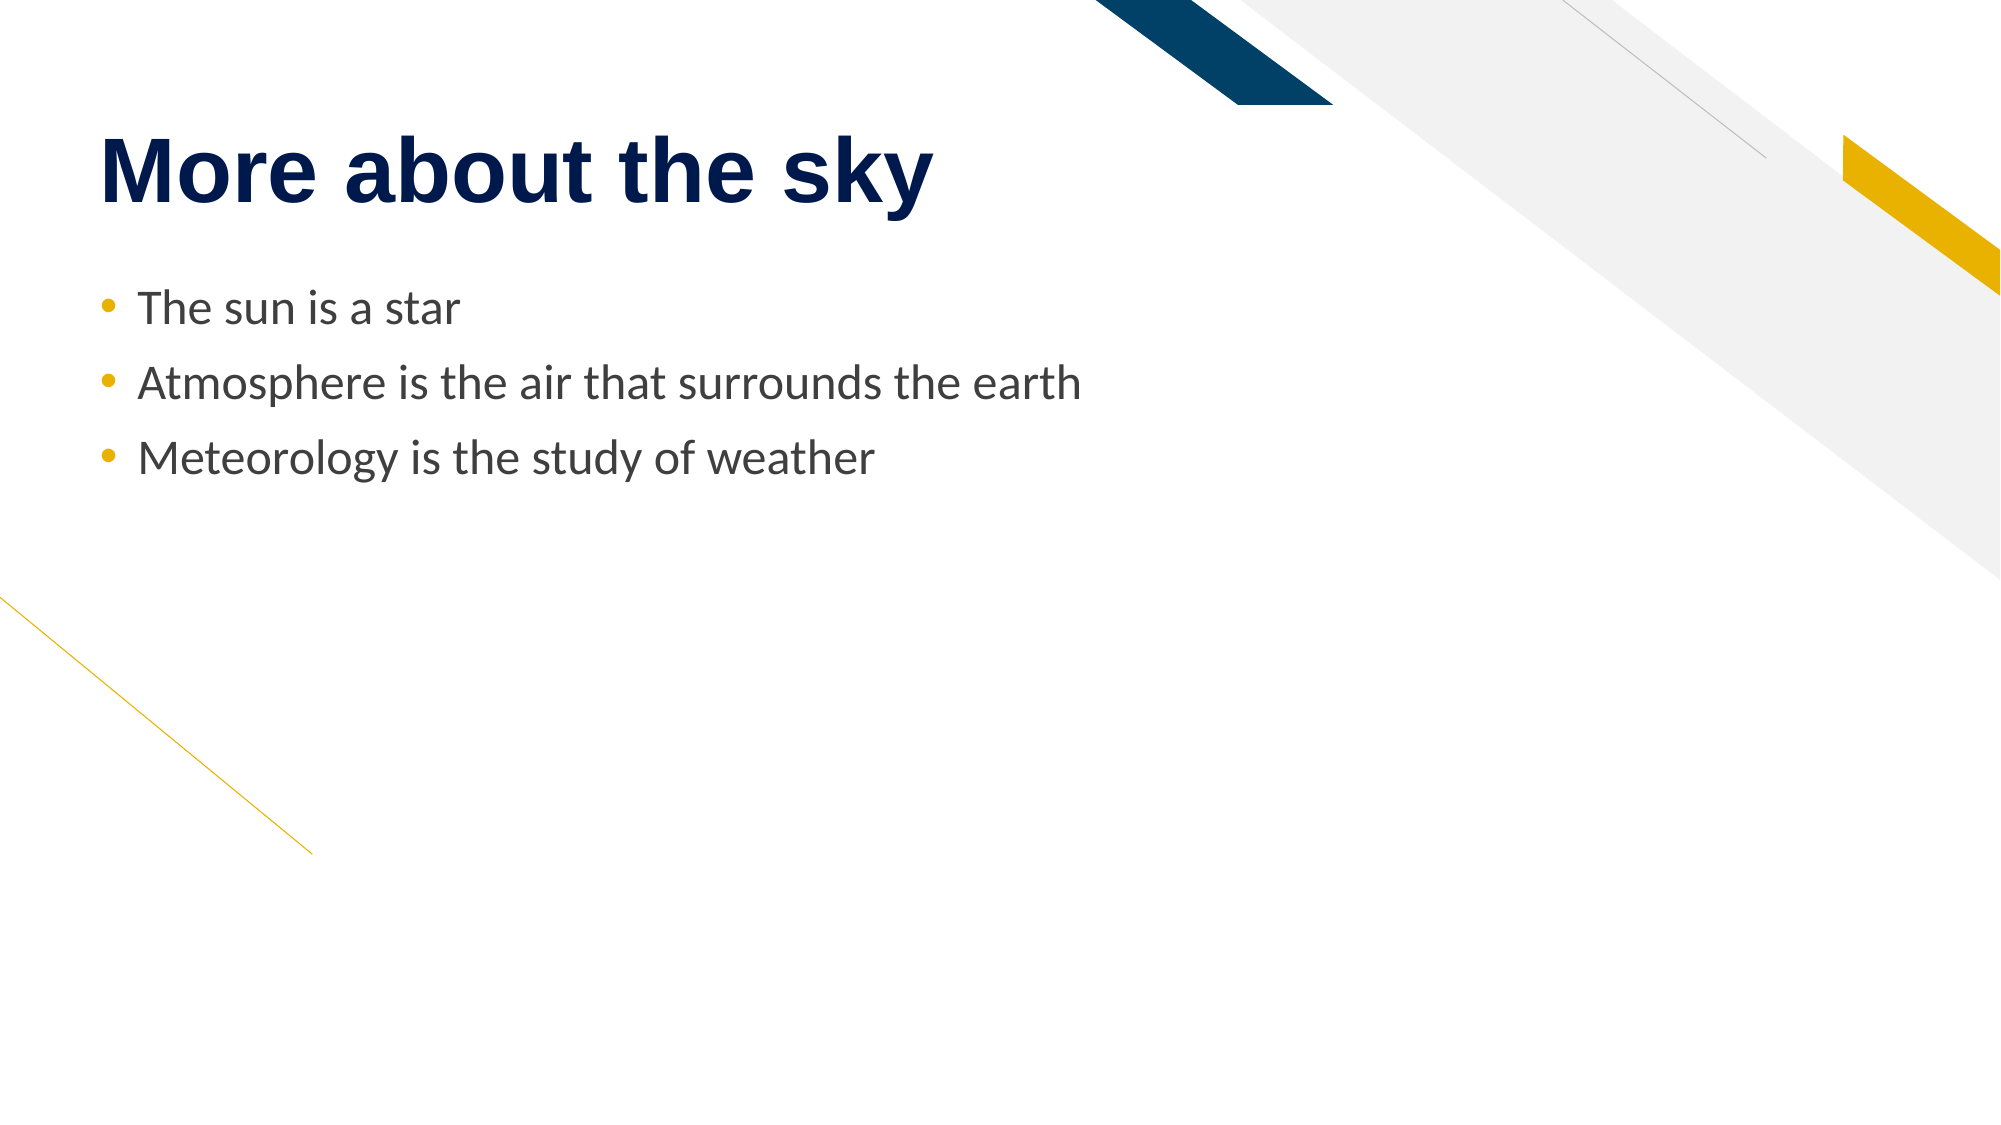

# More about the sky
The sun is a star
Atmosphere is the air that surrounds the earth
Meteorology is the study of weather